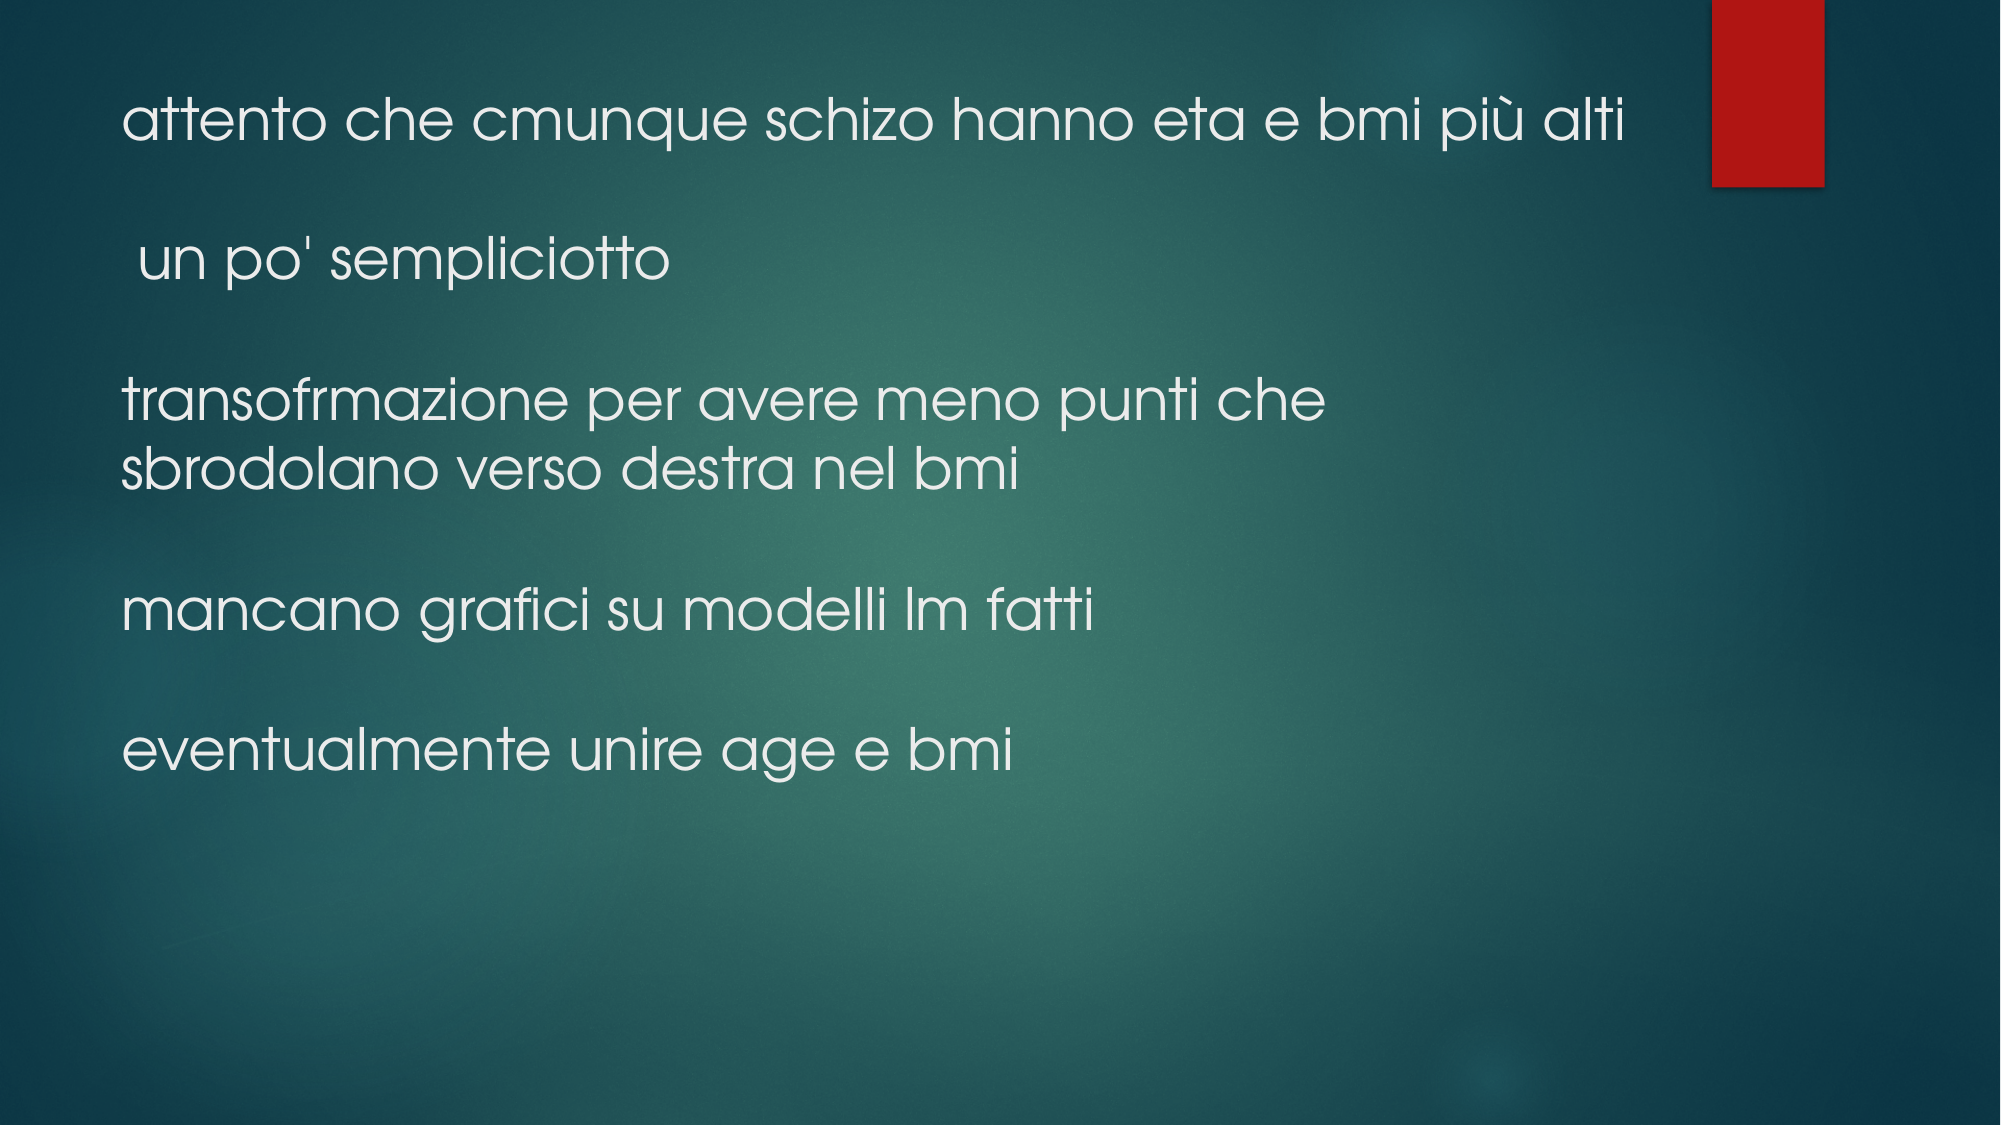

# attento che cmunque schizo hanno eta e bmi più alti un po' sempliciotto transofrmazione per avere meno punti che sbrodolano verso destra nel bmi mancano grafici su modelli lm fatti eventualmente unire age e bmi